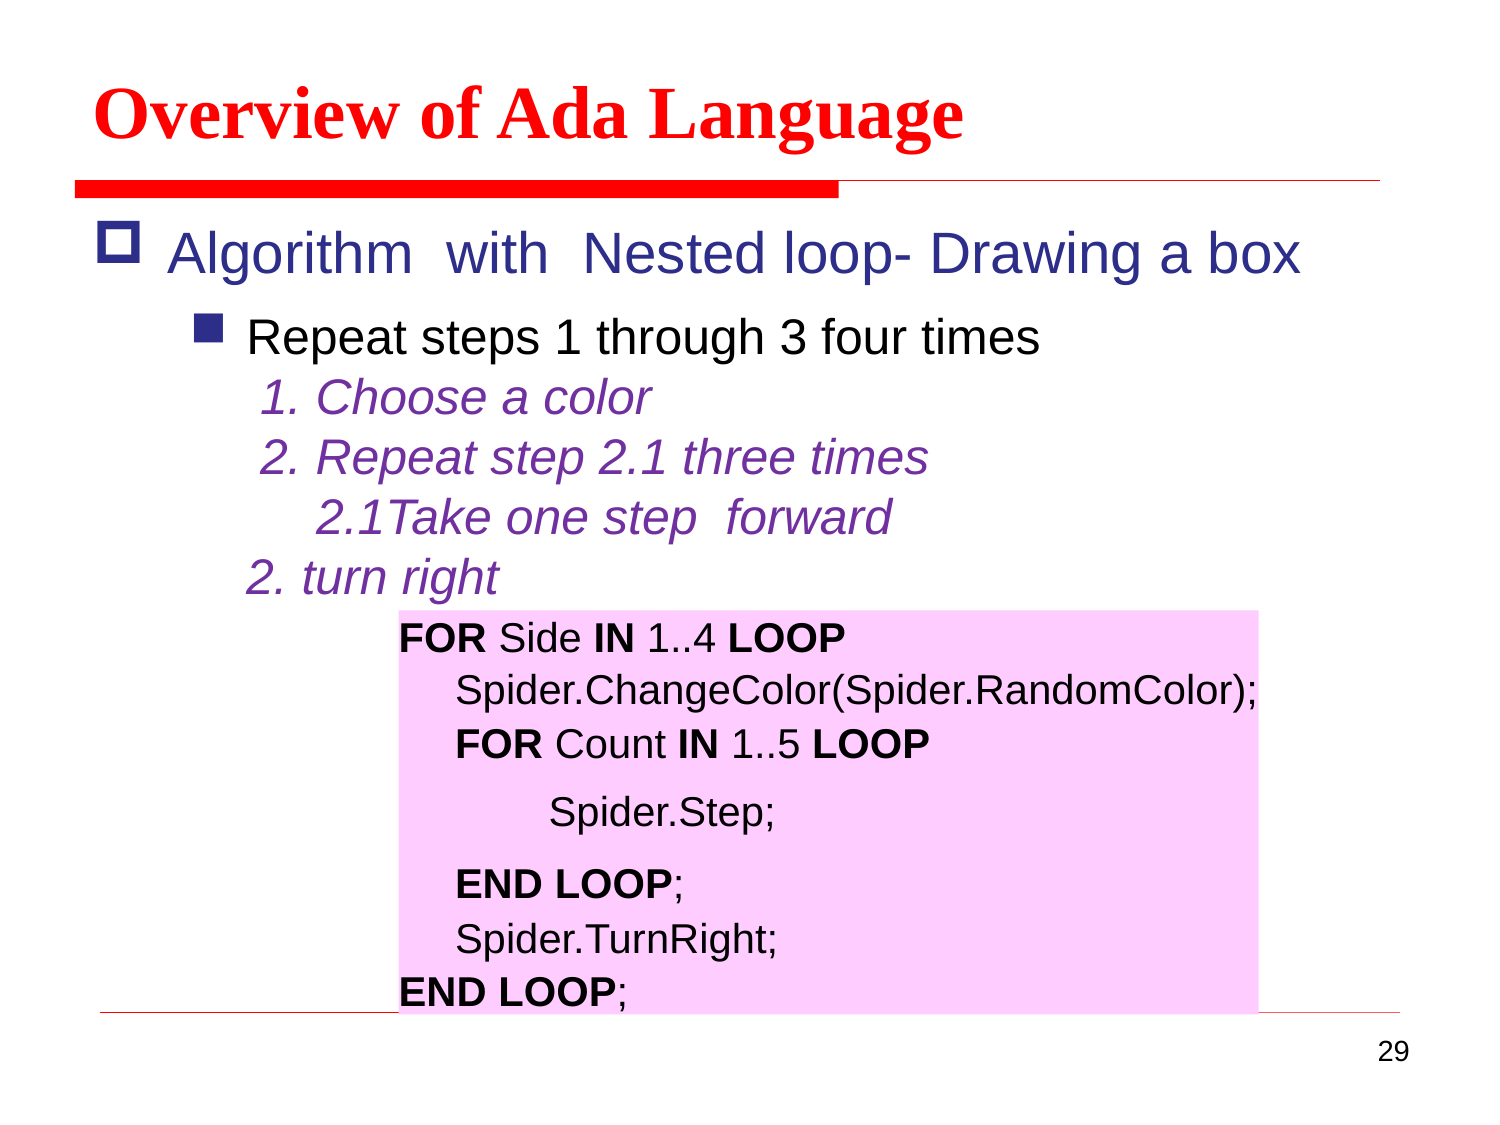

Overview of Ada Language
Algorithm  with  Nested loop- Drawing a box
Repeat steps 1 through 3 four times
     1. Choose a color
     2. Repeat step 2.1 three times
         2.1Take one step  forward
    2. turn right
FOR Side IN 1..4 LOOP
	Spider.ChangeColor(Spider.RandomColor);
	FOR Count IN 1..5 LOOP

		Spider.Step;

	END LOOP;
	Spider.TurnRight;
END LOOP;
29